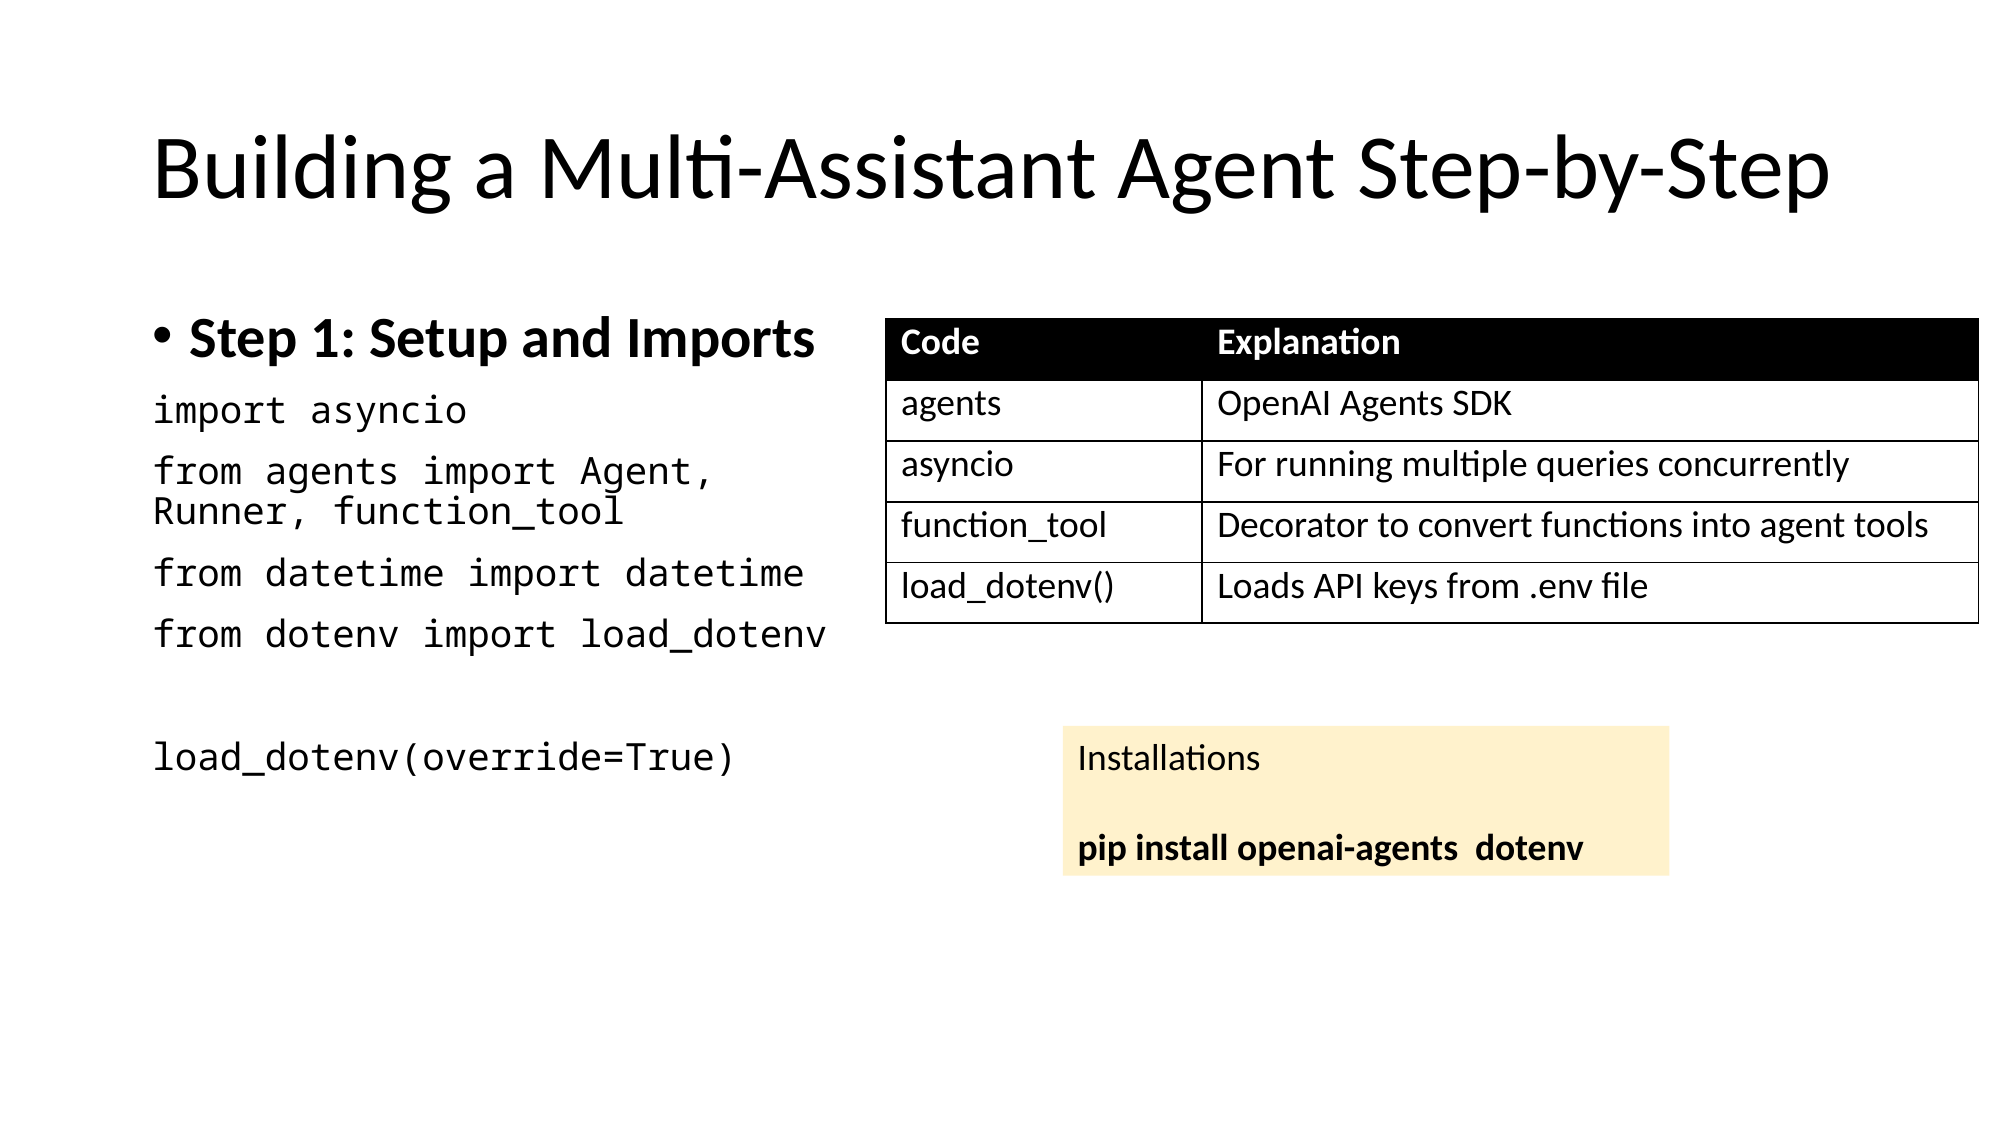

# Building a Multi-Assistant Agent Step-by-Step
Step 1: Setup and Imports
import asyncio
from agents import Agent, Runner, function_tool
from datetime import datetime
from dotenv import load_dotenv

load_dotenv(override=True)
| Code | Explanation |
| --- | --- |
| agents | OpenAI Agents SDK |
| asyncio | For running multiple queries concurrently |
| function\_tool | Decorator to convert functions into agent tools |
| load\_dotenv() | Loads API keys from .env file |
Installations

pip install openai-agents  dotenv